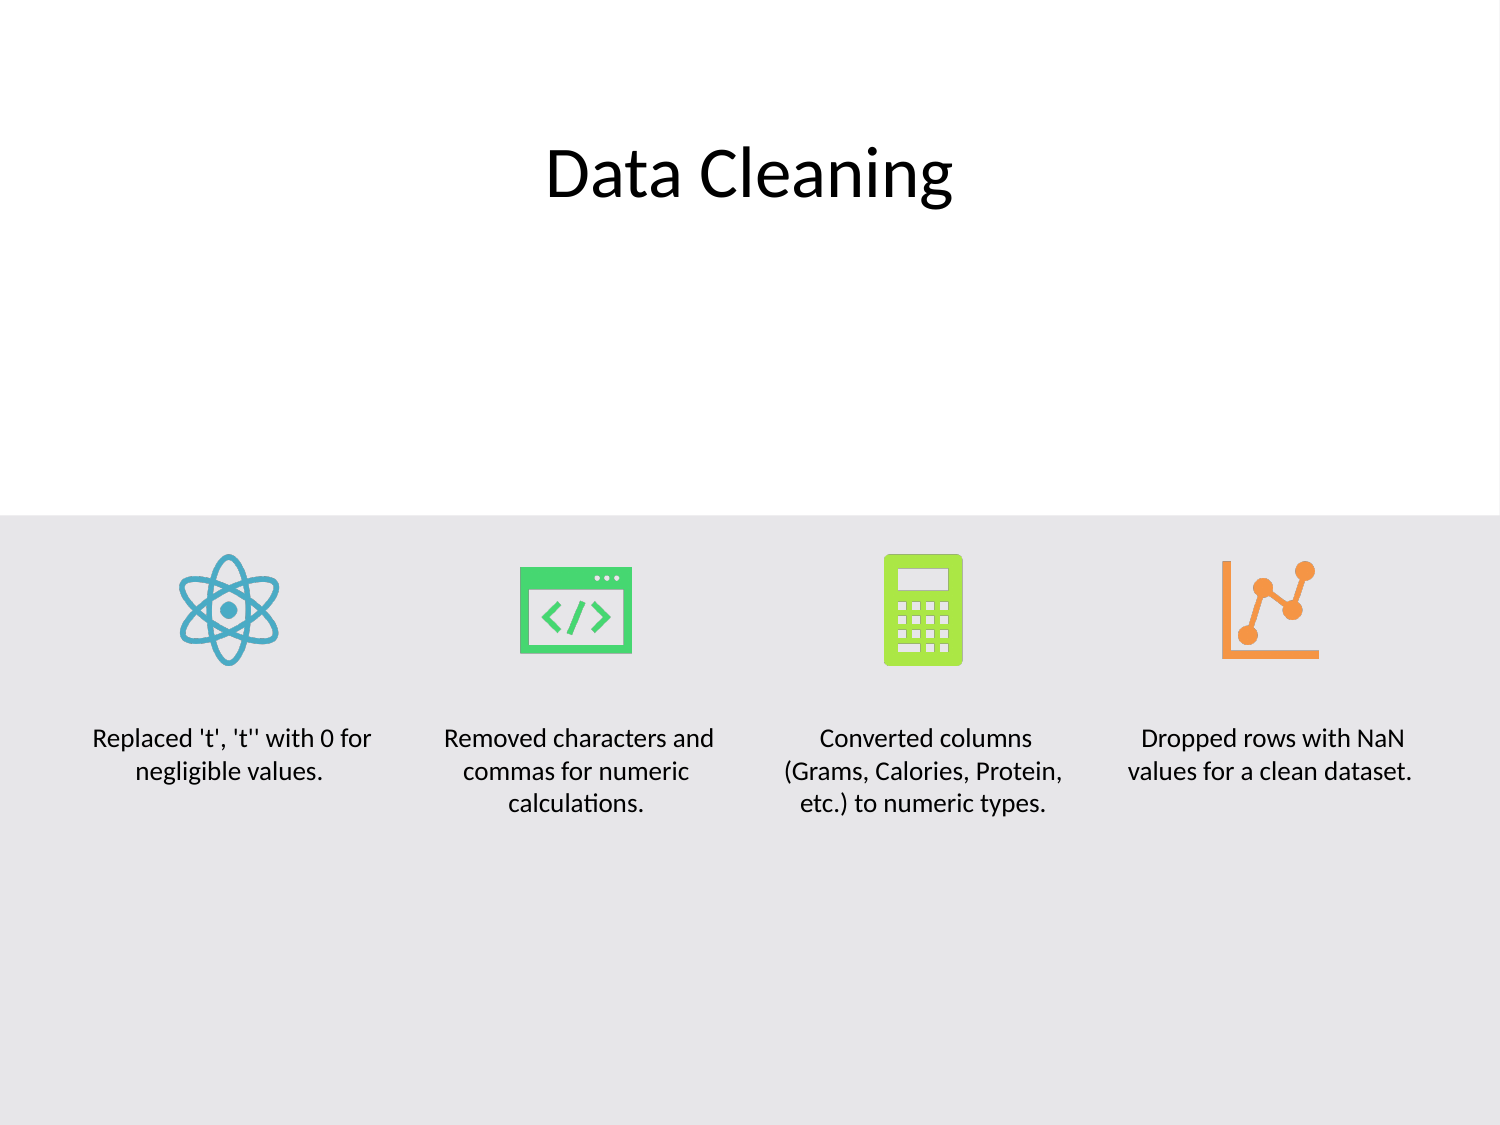

# Data Cleaning
 Replaced 't', 't'' with 0 for negligible values.
 Removed characters and commas for numeric calculations.
 Converted columns (Grams, Calories, Protein, etc.) to numeric types.
 Dropped rows with NaN values for a clean dataset.